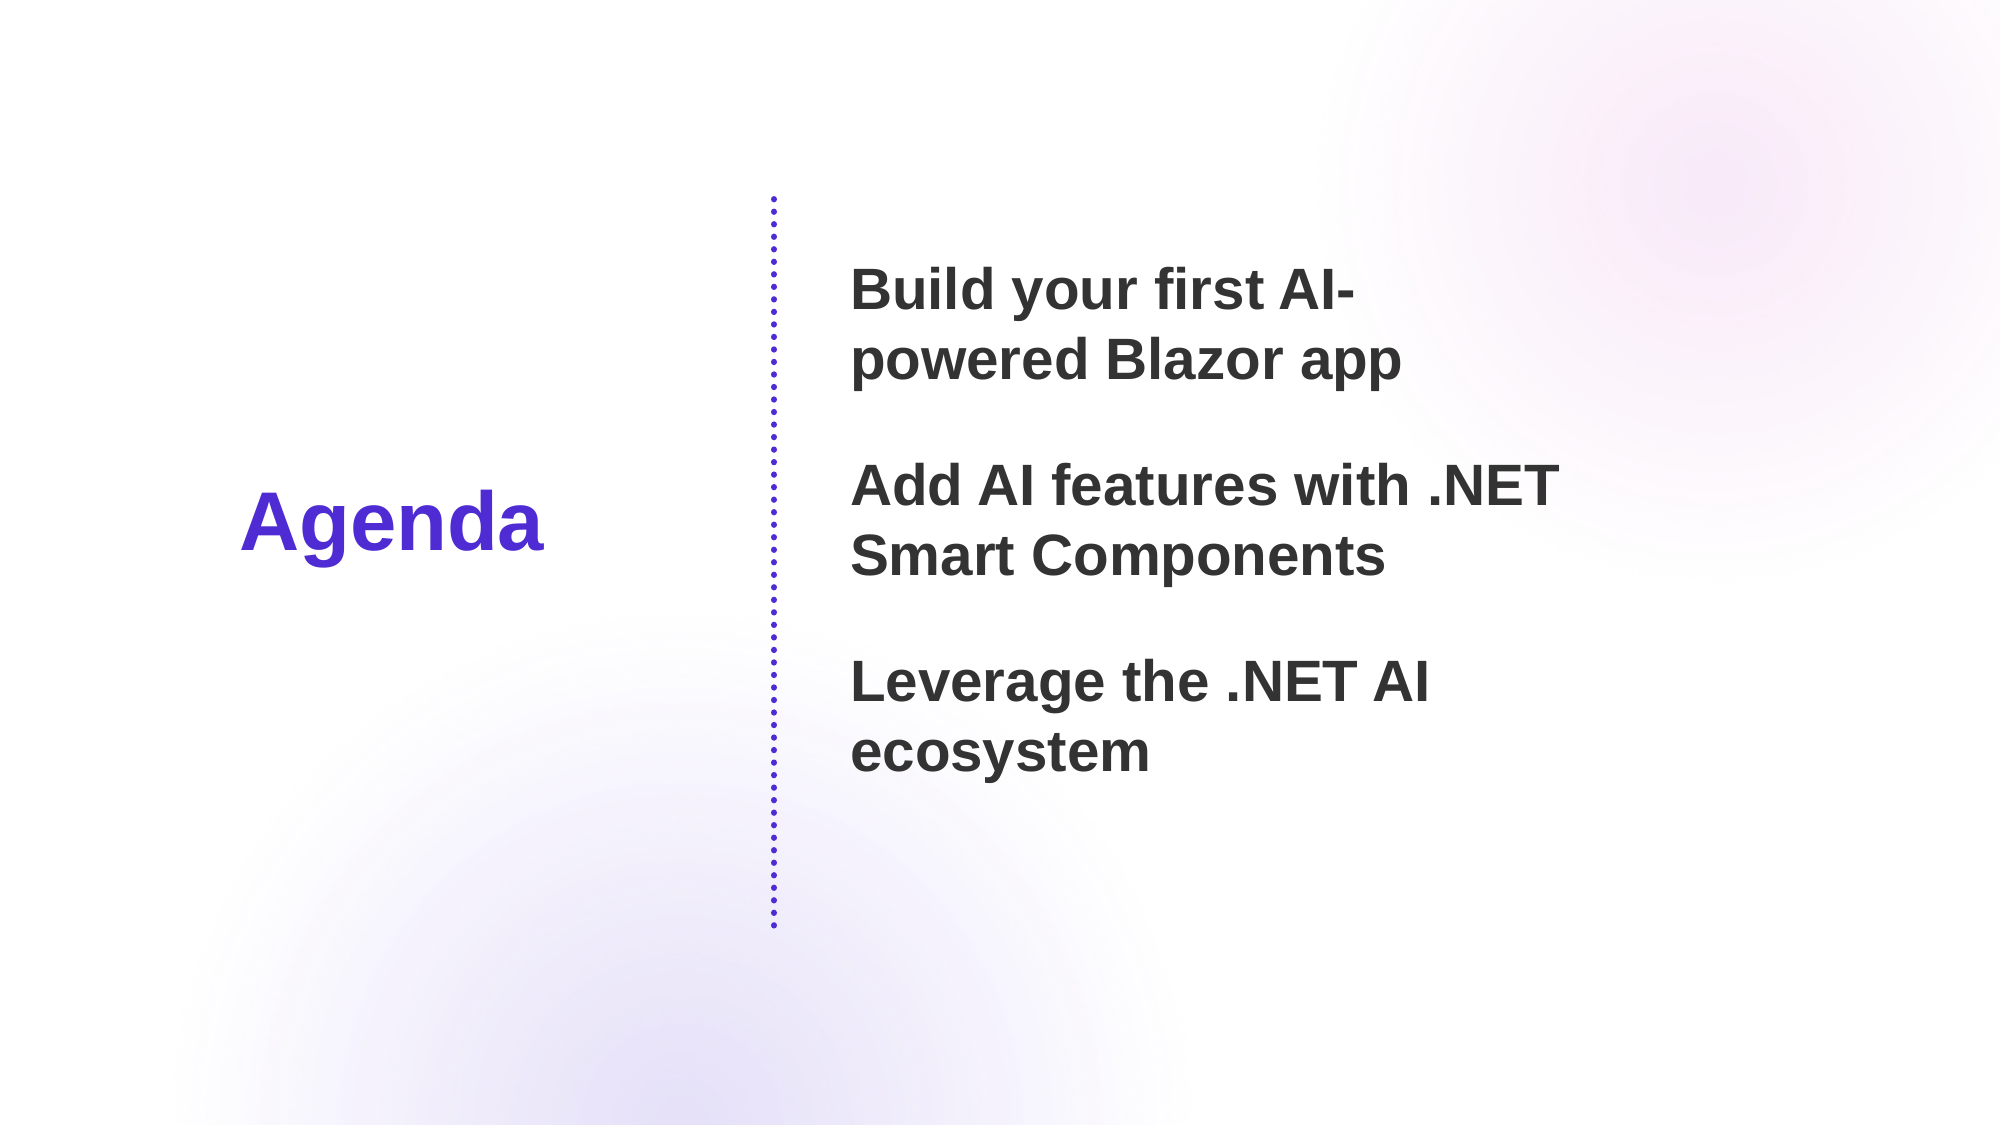

Build your first AI-powered Blazor app
Add AI features with .NET Smart Components
Agenda
Leverage the .NET AI ecosystem